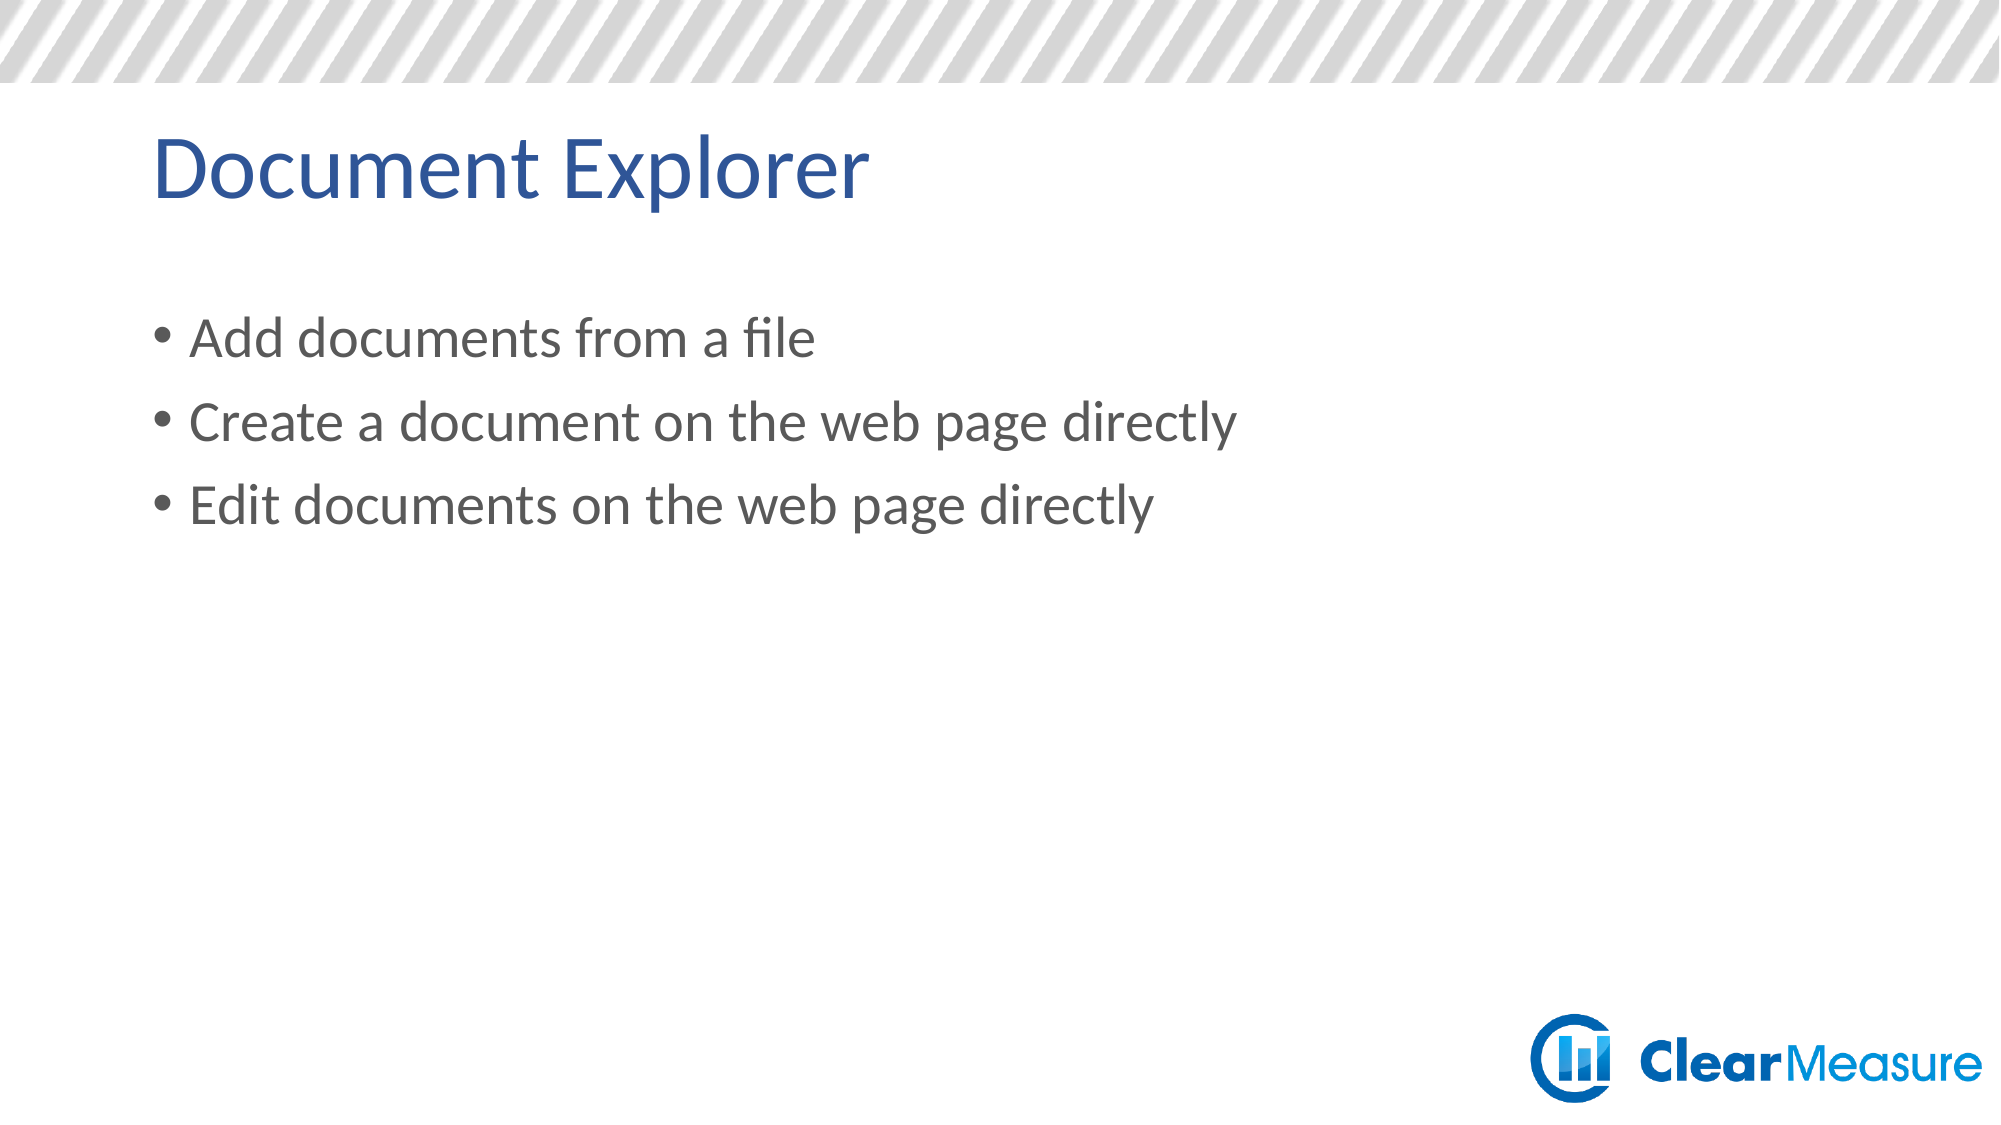

# Document Explorer
Add documents from a file
Create a document on the web page directly
Edit documents on the web page directly